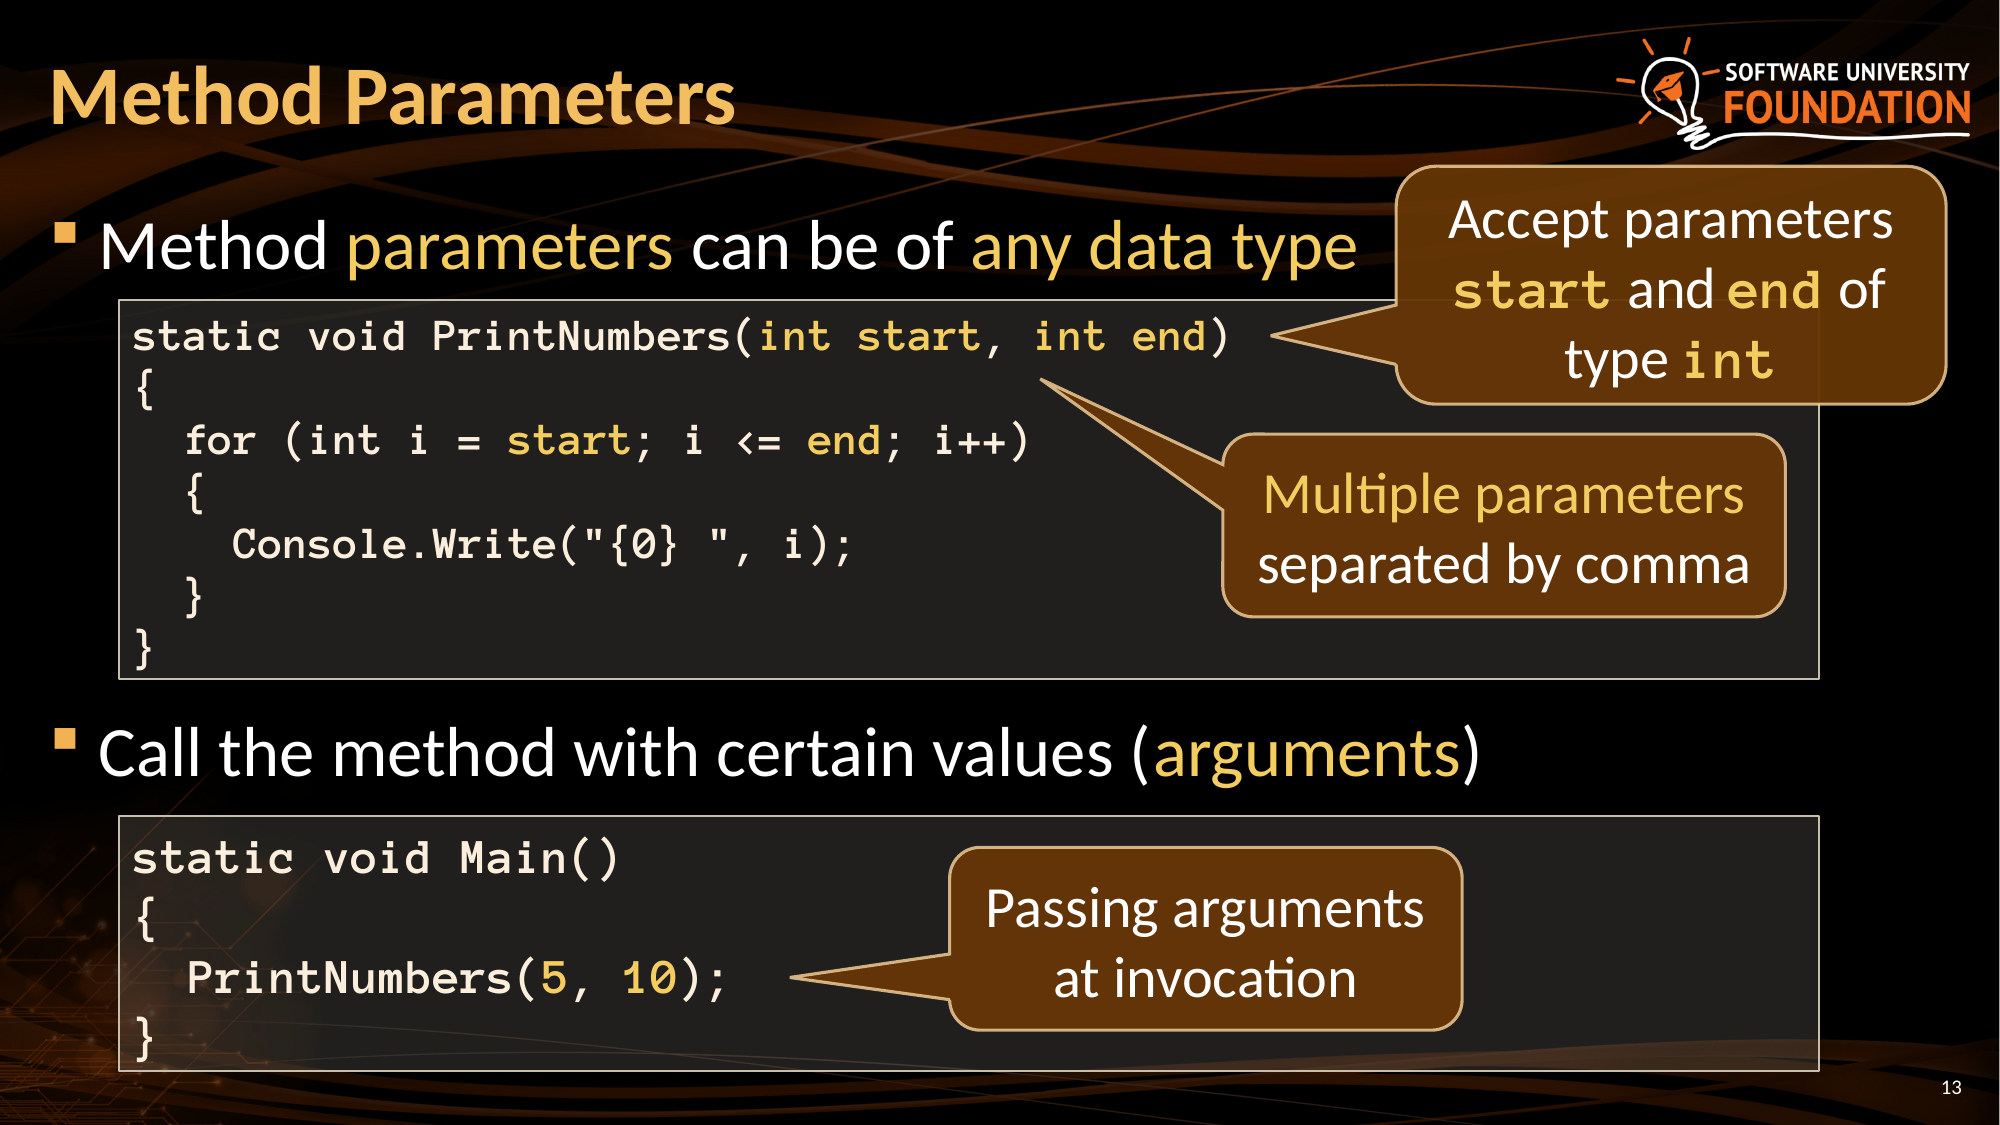

# Method Parameters
Accept parameters
start and end of type int
Method parameters can be of any data type

Call the method with certain values (arguments)
static void PrintNumbers(int start, int end)
{
  for (int i = start; i <= end; i++)
  {
    Console.Write("{0} ", i);
  }
}
Multiple parameters separated by comma
static void Main()
{
  PrintNumbers(5, 10);
}
Passing arguments at invocation
13